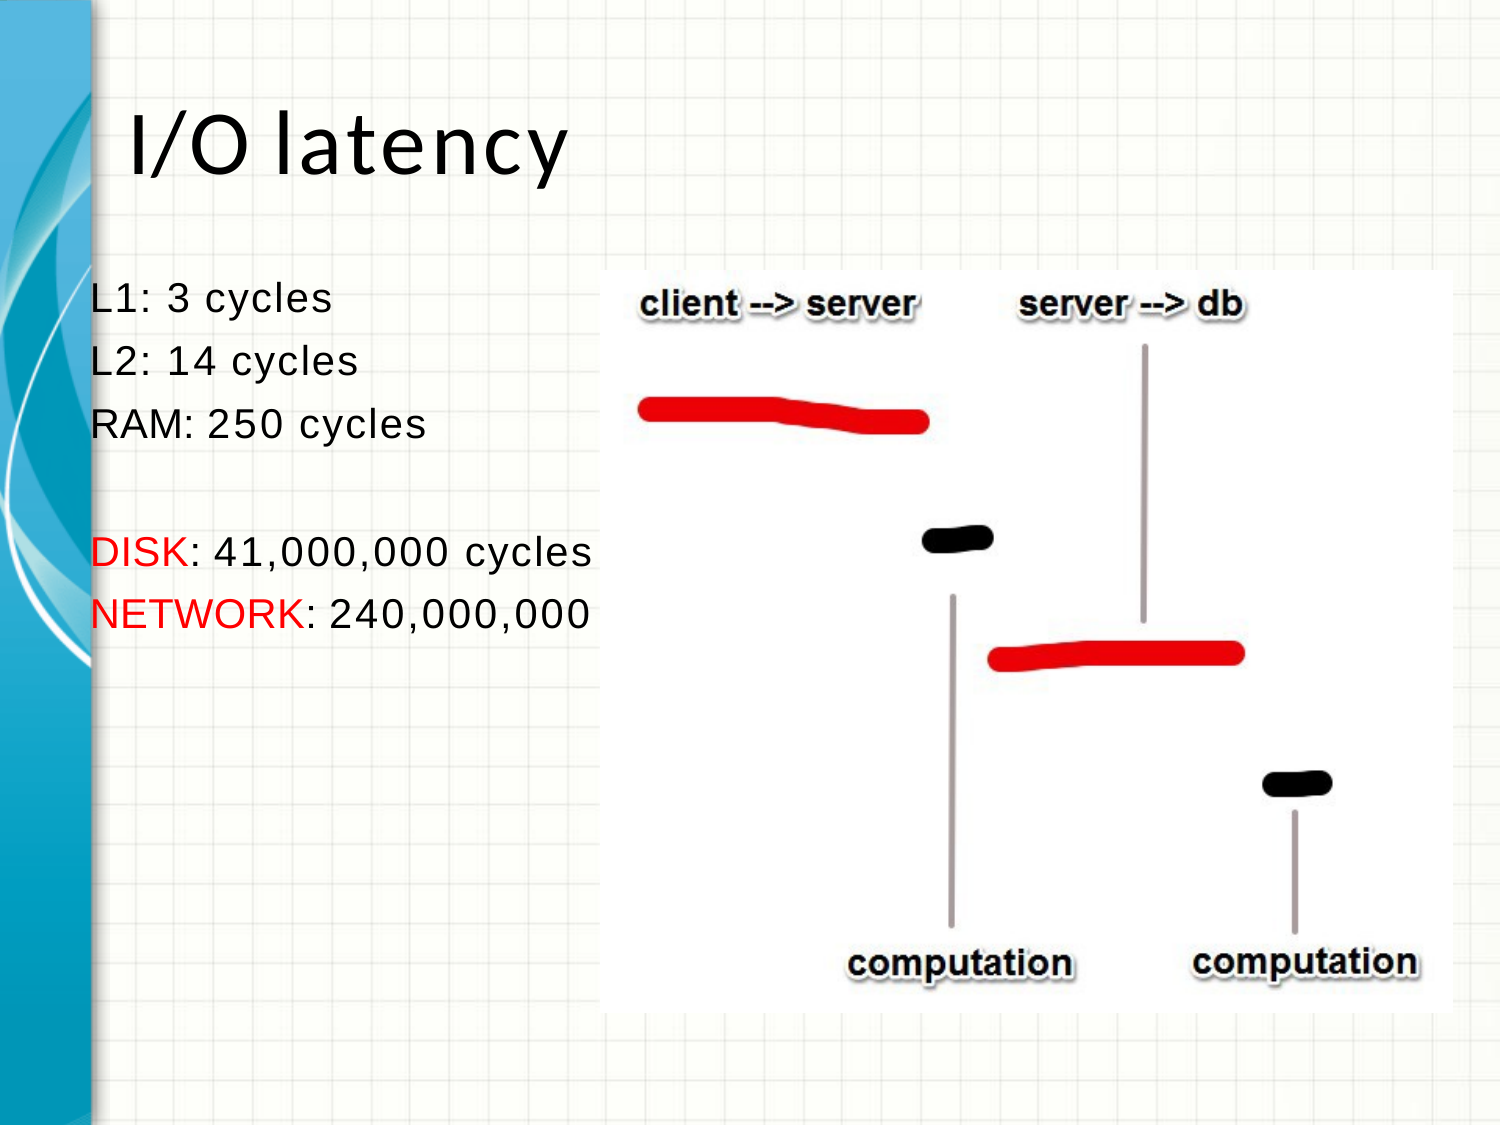

# I/O latency

cycles

L1: 3 cycles
L2: 14 cycles
RAM: 250 cycles

DISK: 41,000,000 cycles
NETWORK: 240,000,000